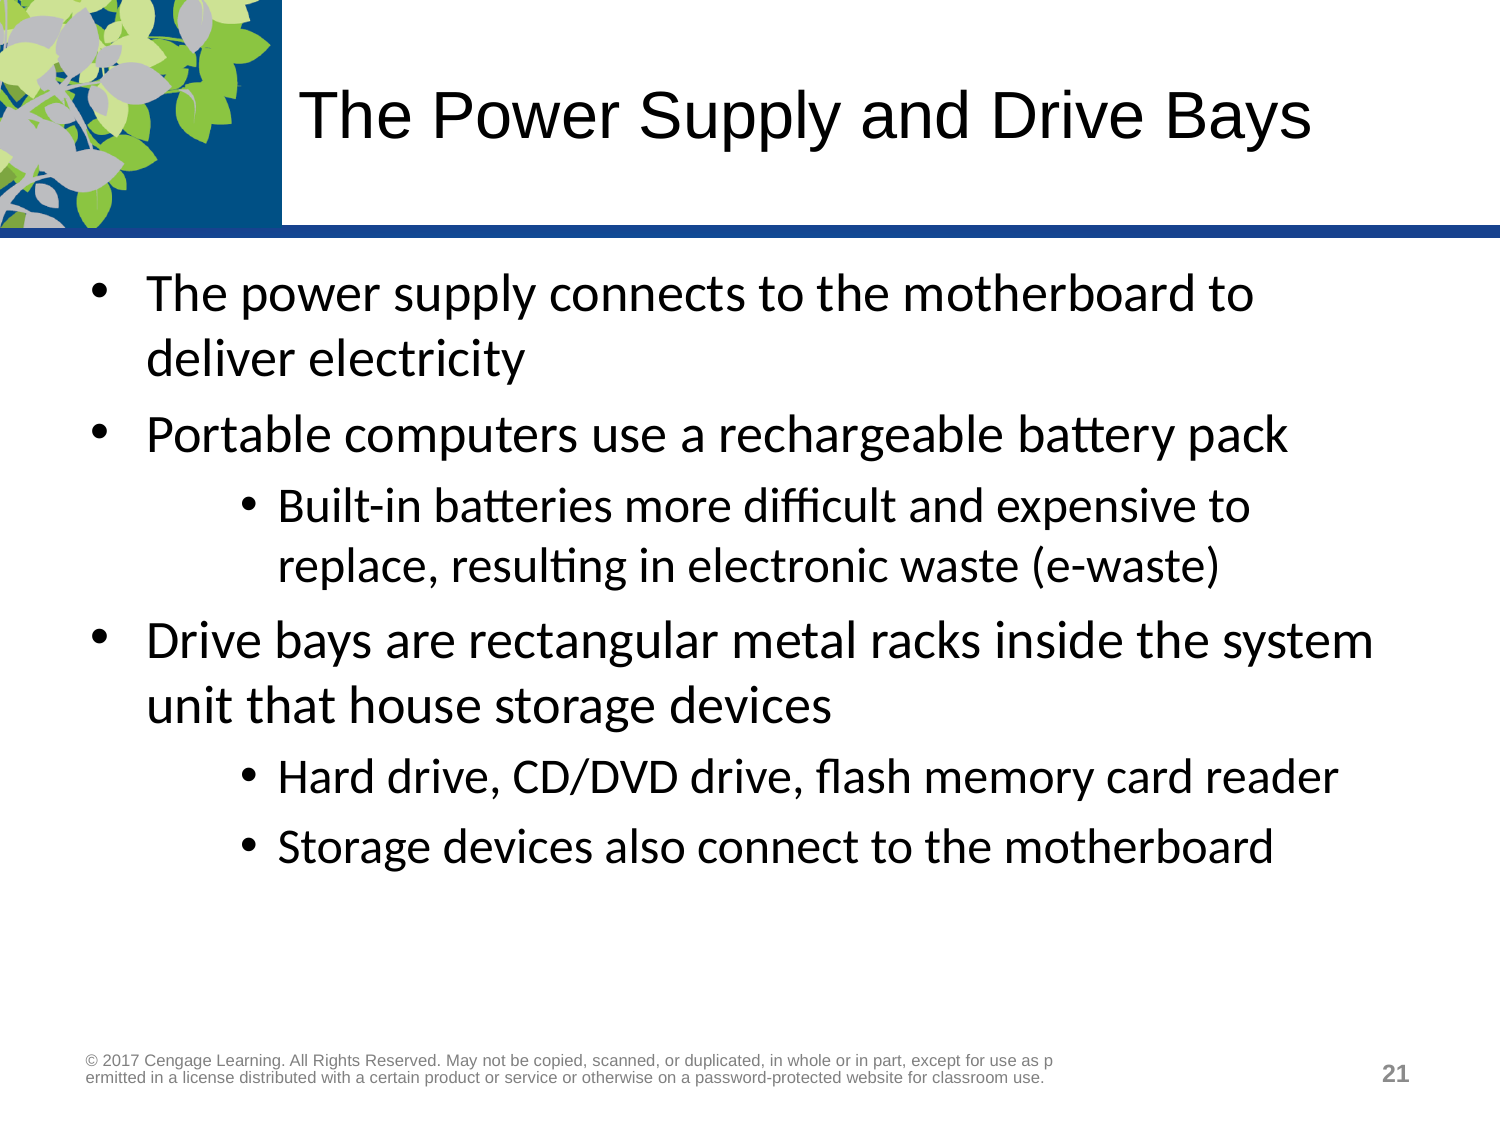

# The Power Supply and Drive Bays
The power supply connects to the motherboard to deliver electricity
Portable computers use a rechargeable battery pack
Built-in batteries more difficult and expensive to replace, resulting in electronic waste (e-waste)
Drive bays are rectangular metal racks inside the system unit that house storage devices
Hard drive, CD/DVD drive, flash memory card reader
Storage devices also connect to the motherboard

© 2017 Cengage Learning. All Rights Reserved. May not be copied, scanned, or duplicated, in whole or in part, except for use as permitted in a license distributed with a certain product or service or otherwise on a password-protected website for classroom use.
21